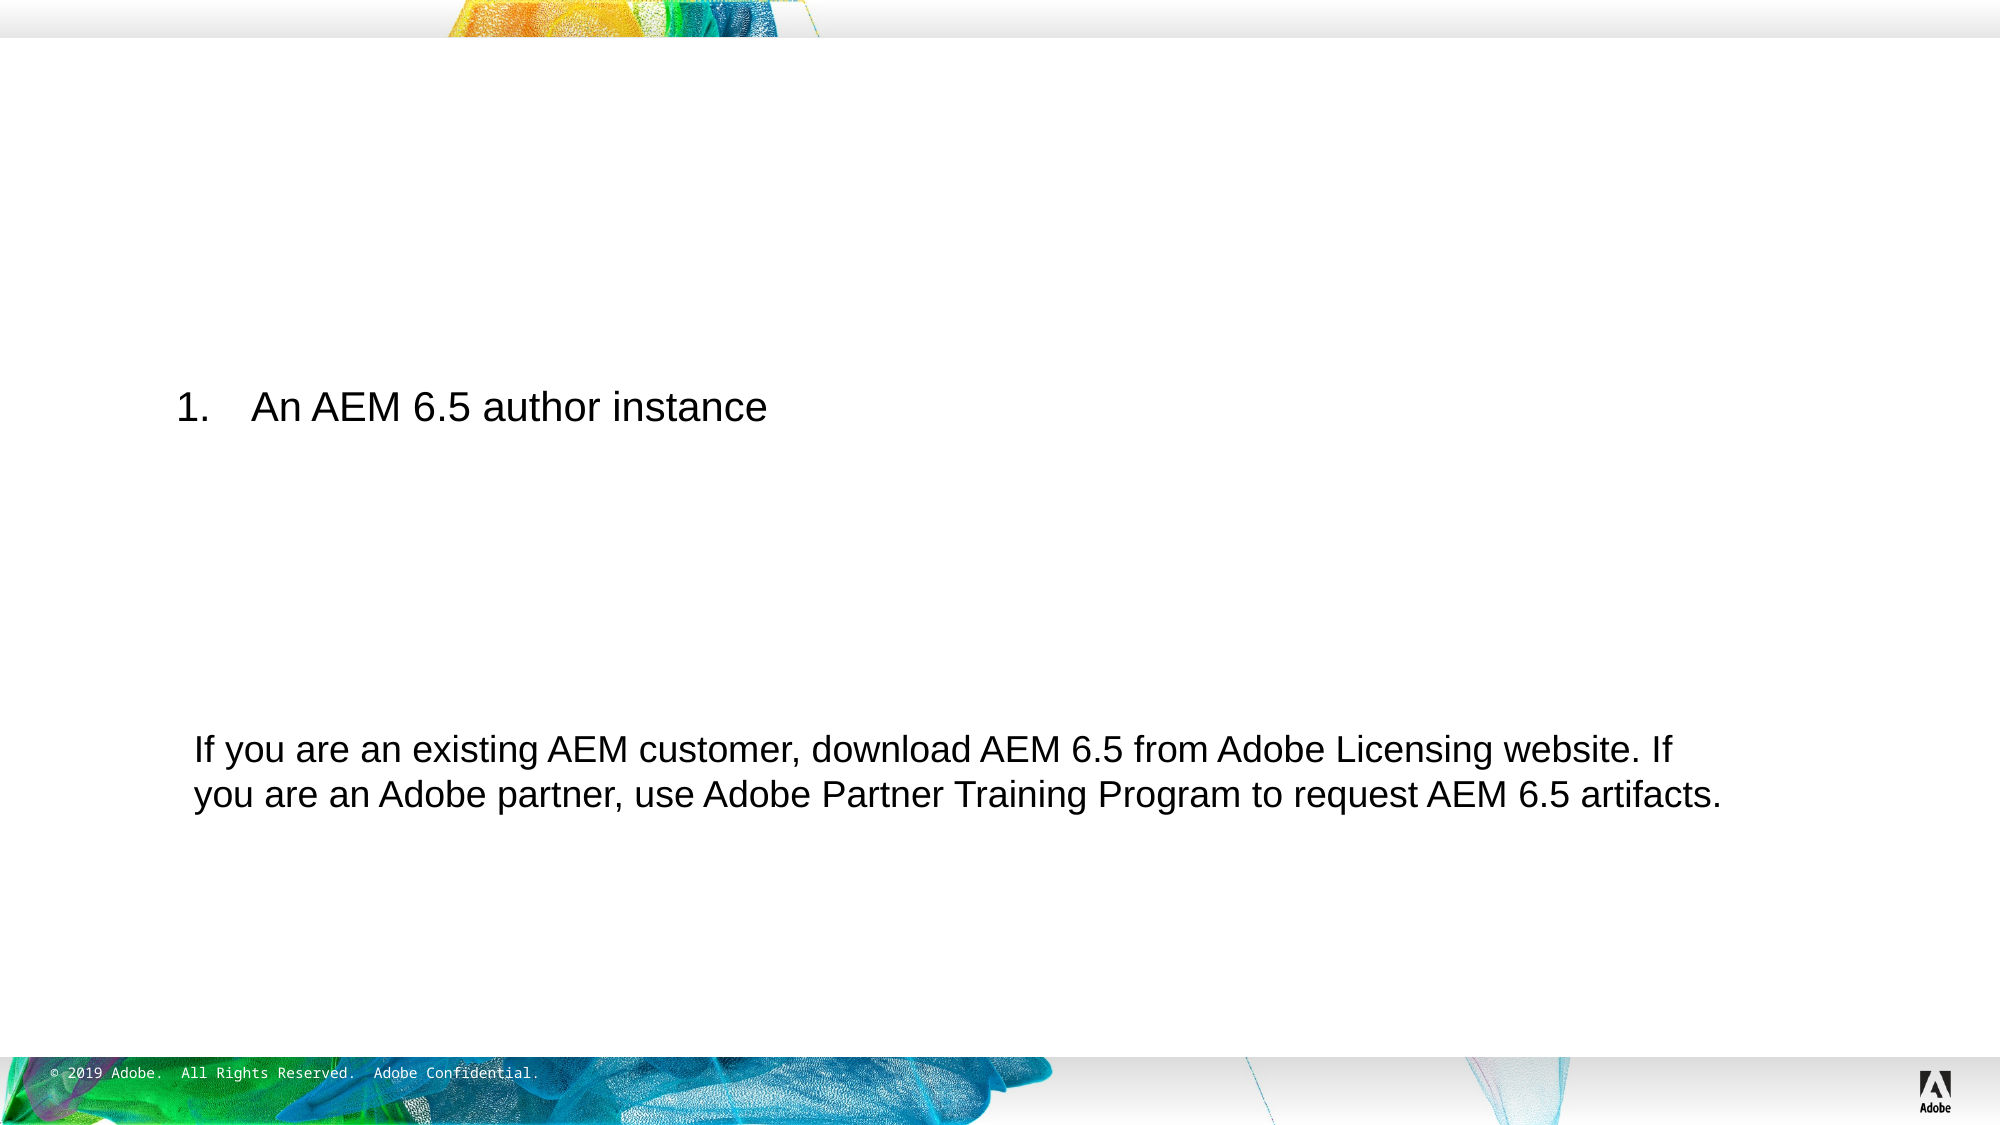

An AEM 6.5 author instance
If you are an existing AEM customer, download AEM 6.5 from Adobe Licensing website. If you are an Adobe partner, use Adobe Partner Training Program to request AEM 6.5 artifacts.